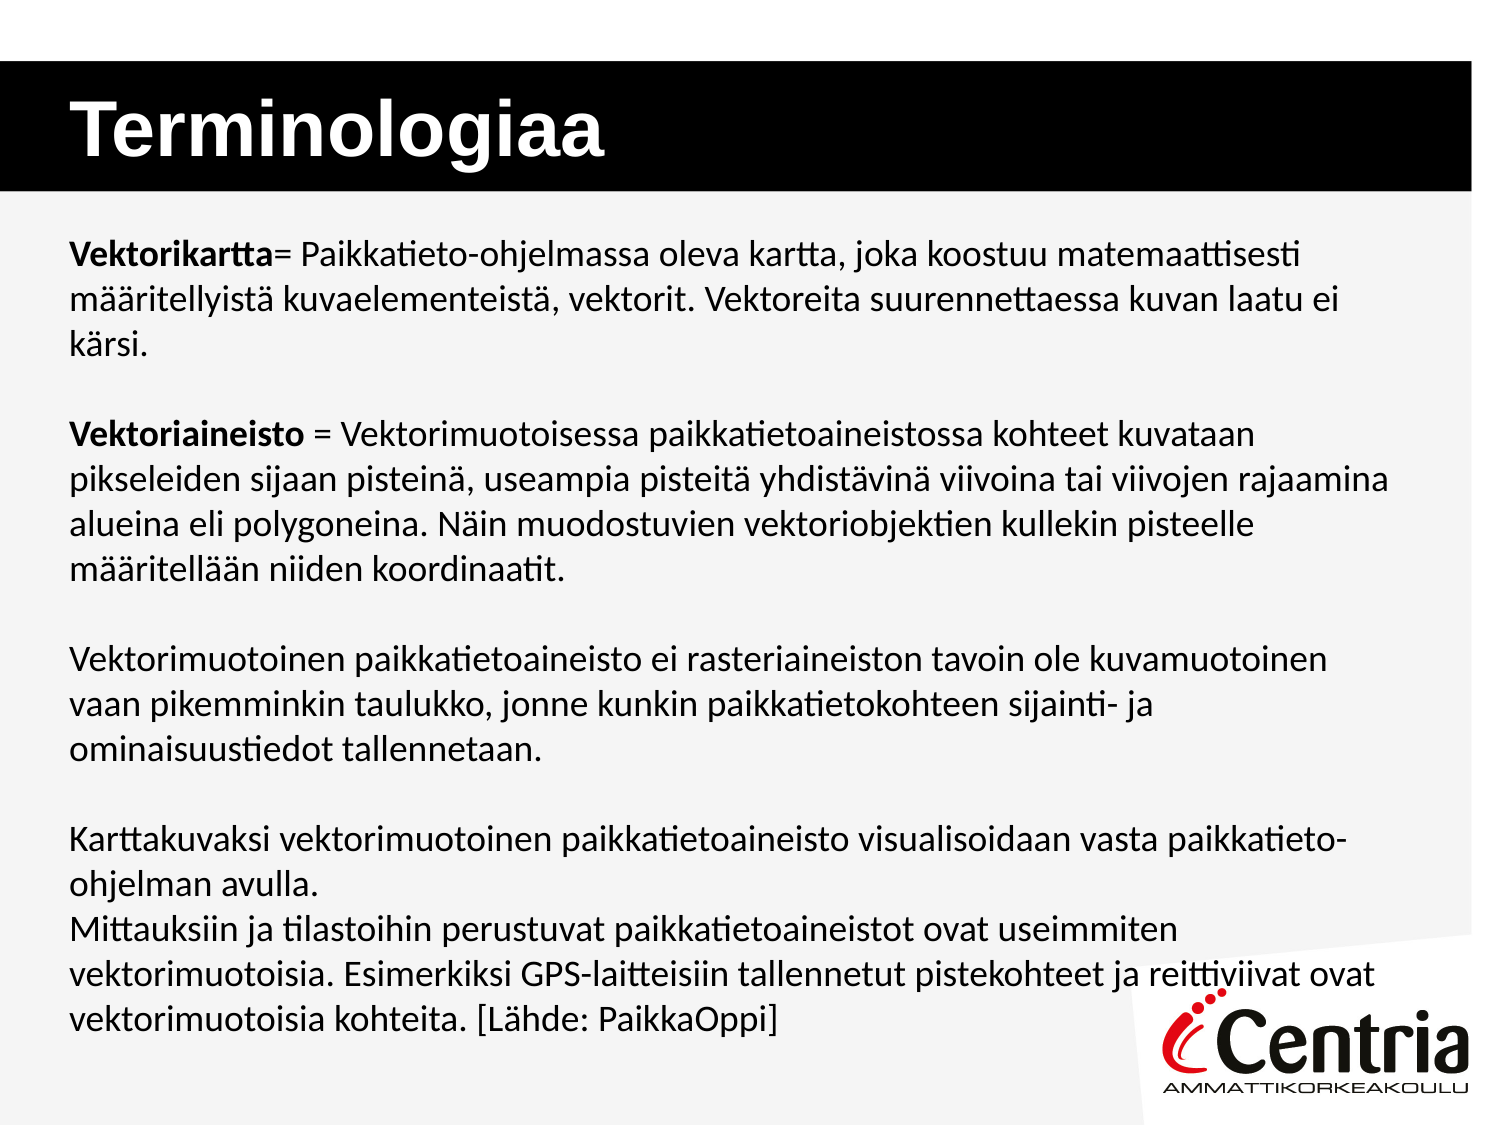

# Terminologiaa
Vektorikartta= Paikkatieto-ohjelmassa oleva kartta, joka koostuu matemaattisesti määritellyistä kuvaelementeistä, vektorit. Vektoreita suurennettaessa kuvan laatu ei kärsi.

Vektoriaineisto = Vektorimuotoisessa paikkatietoaineistossa kohteet kuvataan pikseleiden sijaan pisteinä, useampia pisteitä yhdistävinä viivoina tai viivojen rajaamina alueina eli polygoneina. Näin muodostuvien vektoriobjektien kullekin pisteelle määritellään niiden koordinaatit.

Vektorimuotoinen paikkatietoaineisto ei rasteriaineiston tavoin ole kuvamuotoinen vaan pikemminkin taulukko, jonne kunkin paikkatietokohteen sijainti- ja ominaisuustiedot tallennetaan.

Karttakuvaksi vektorimuotoinen paikkatietoaineisto visualisoidaan vasta paikkatieto-ohjelman avulla.
Mittauksiin ja tilastoihin perustuvat paikkatietoaineistot ovat useimmiten vektorimuotoisia. Esimerkiksi GPS-laitteisiin tallennetut pistekohteet ja reittiviivat ovat vektorimuotoisia kohteita. [Lähde: PaikkaOppi]